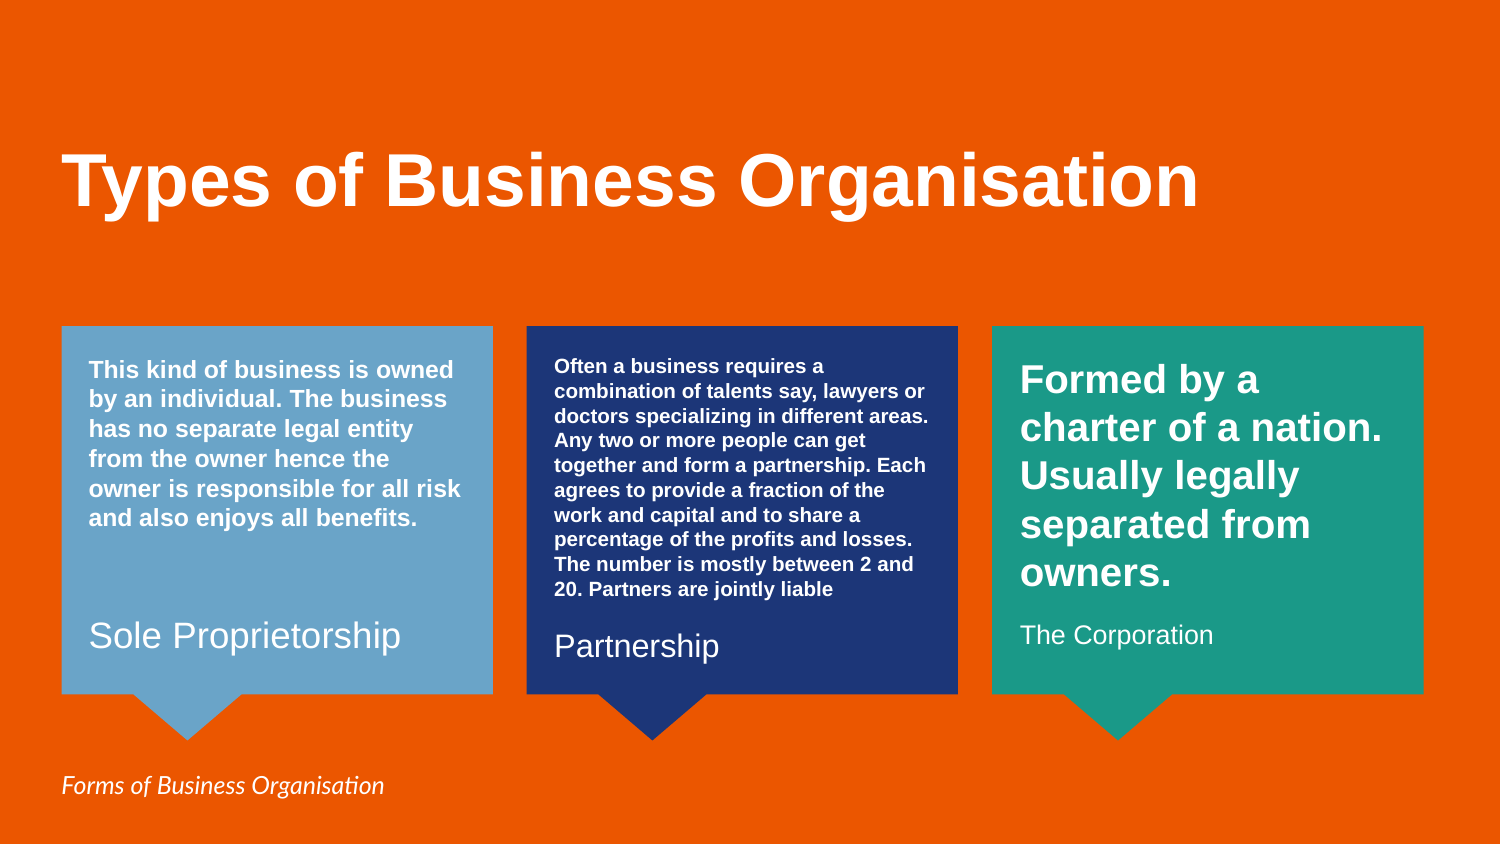

# Types of Business Organisation

This kind of business is owned by an individual. The business has no separate legal entity from the owner hence the owner is responsible for all risk and also enjoys all benefits.

Sole Proprietorship
Often a business requires a combination of talents say, lawyers or doctors specializing in different areas. Any two or more people can get together and form a partnership. Each agrees to provide a fraction of the work and capital and to share a percentage of the profits and losses. The number is mostly between 2 and 20. Partners are jointly liable
Partnership
Formed by a charter of a nation. Usually legally separated from owners.
The Corporation
Forms of Business Organisation